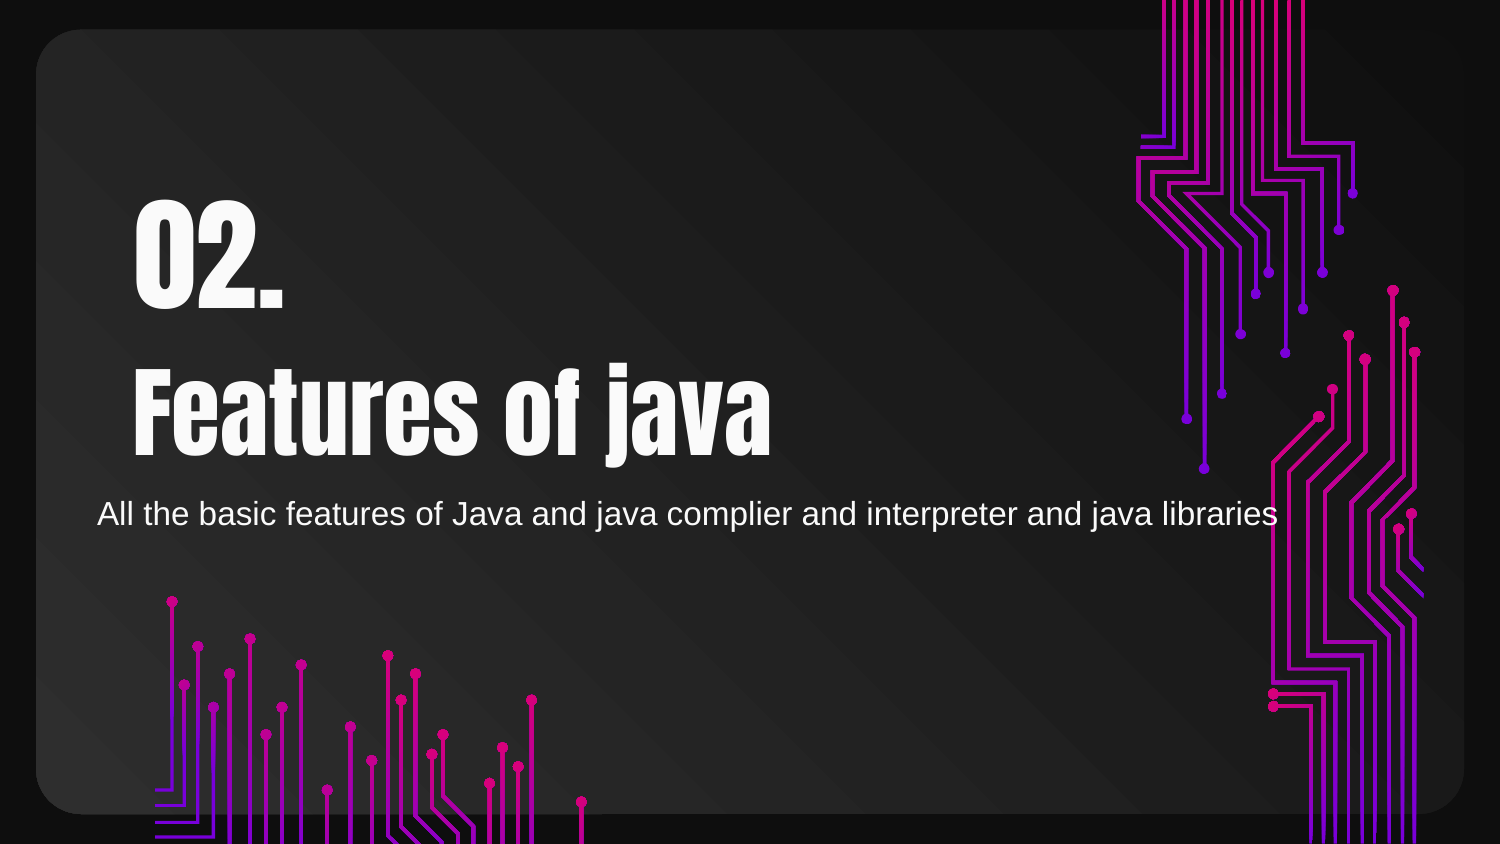

02.
# Features of java
All the basic features of Java and java complier and interpreter and java libraries